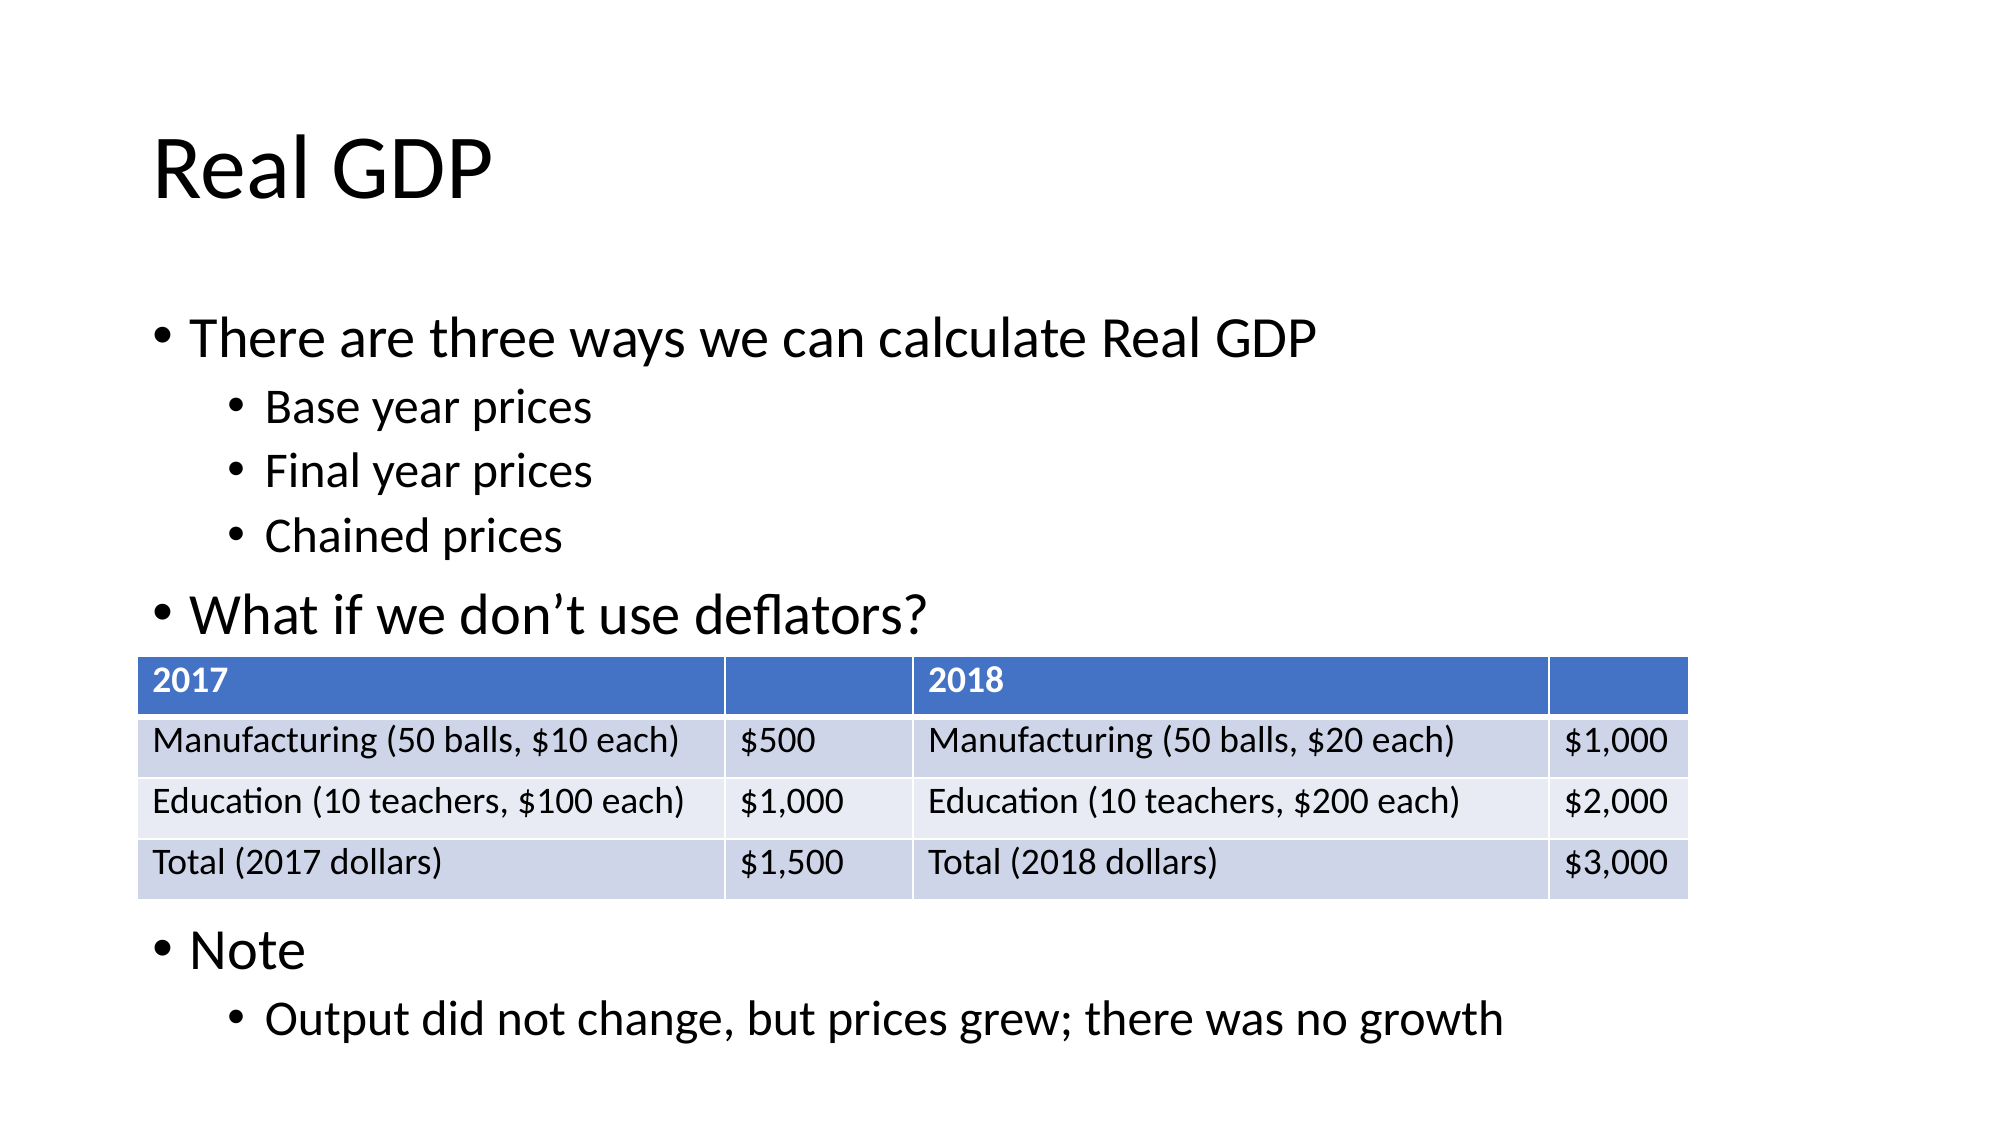

# Real GDP
There are three ways we can calculate Real GDP
Base year prices
Final year prices
Chained prices
What if we don’t use deflators?

Note
Output did not change, but prices grew; there was no growth
| 2017 |  | 2018 |  |
| --- | --- | --- | --- |
| Manufacturing (50 balls, $10 each) | $500 | Manufacturing (50 balls, $20 each) | $1,000 |
| Education (10 teachers, $100 each) | $1,000 | Education (10 teachers, $200 each) | $2,000 |
| Total (2017 dollars) | $1,500 | Total (2018 dollars) | $3,000 |